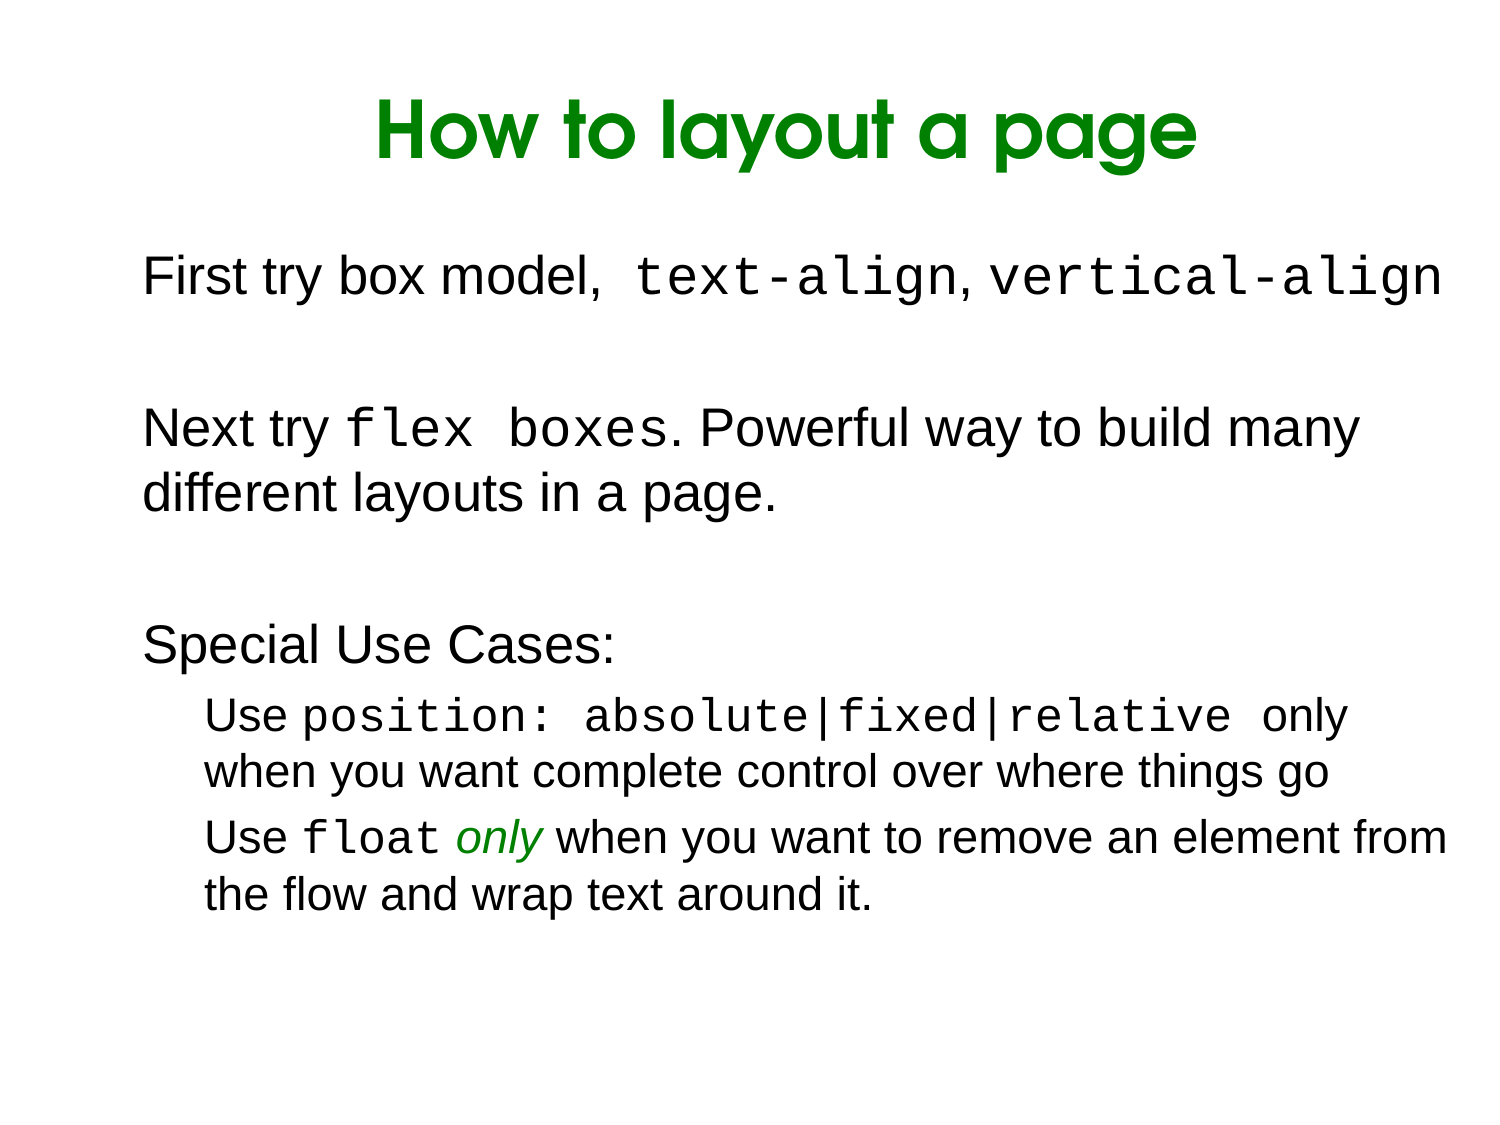

# How to layout a page
First try box model,  text-align, vertical-align

Next try flex boxes. Powerful way to build many different layouts in a page.

Special Use Cases:
Use position: absolute|fixed|relative only when you want complete control over where things go
Use float only when you want to remove an element from the flow and wrap text around it.